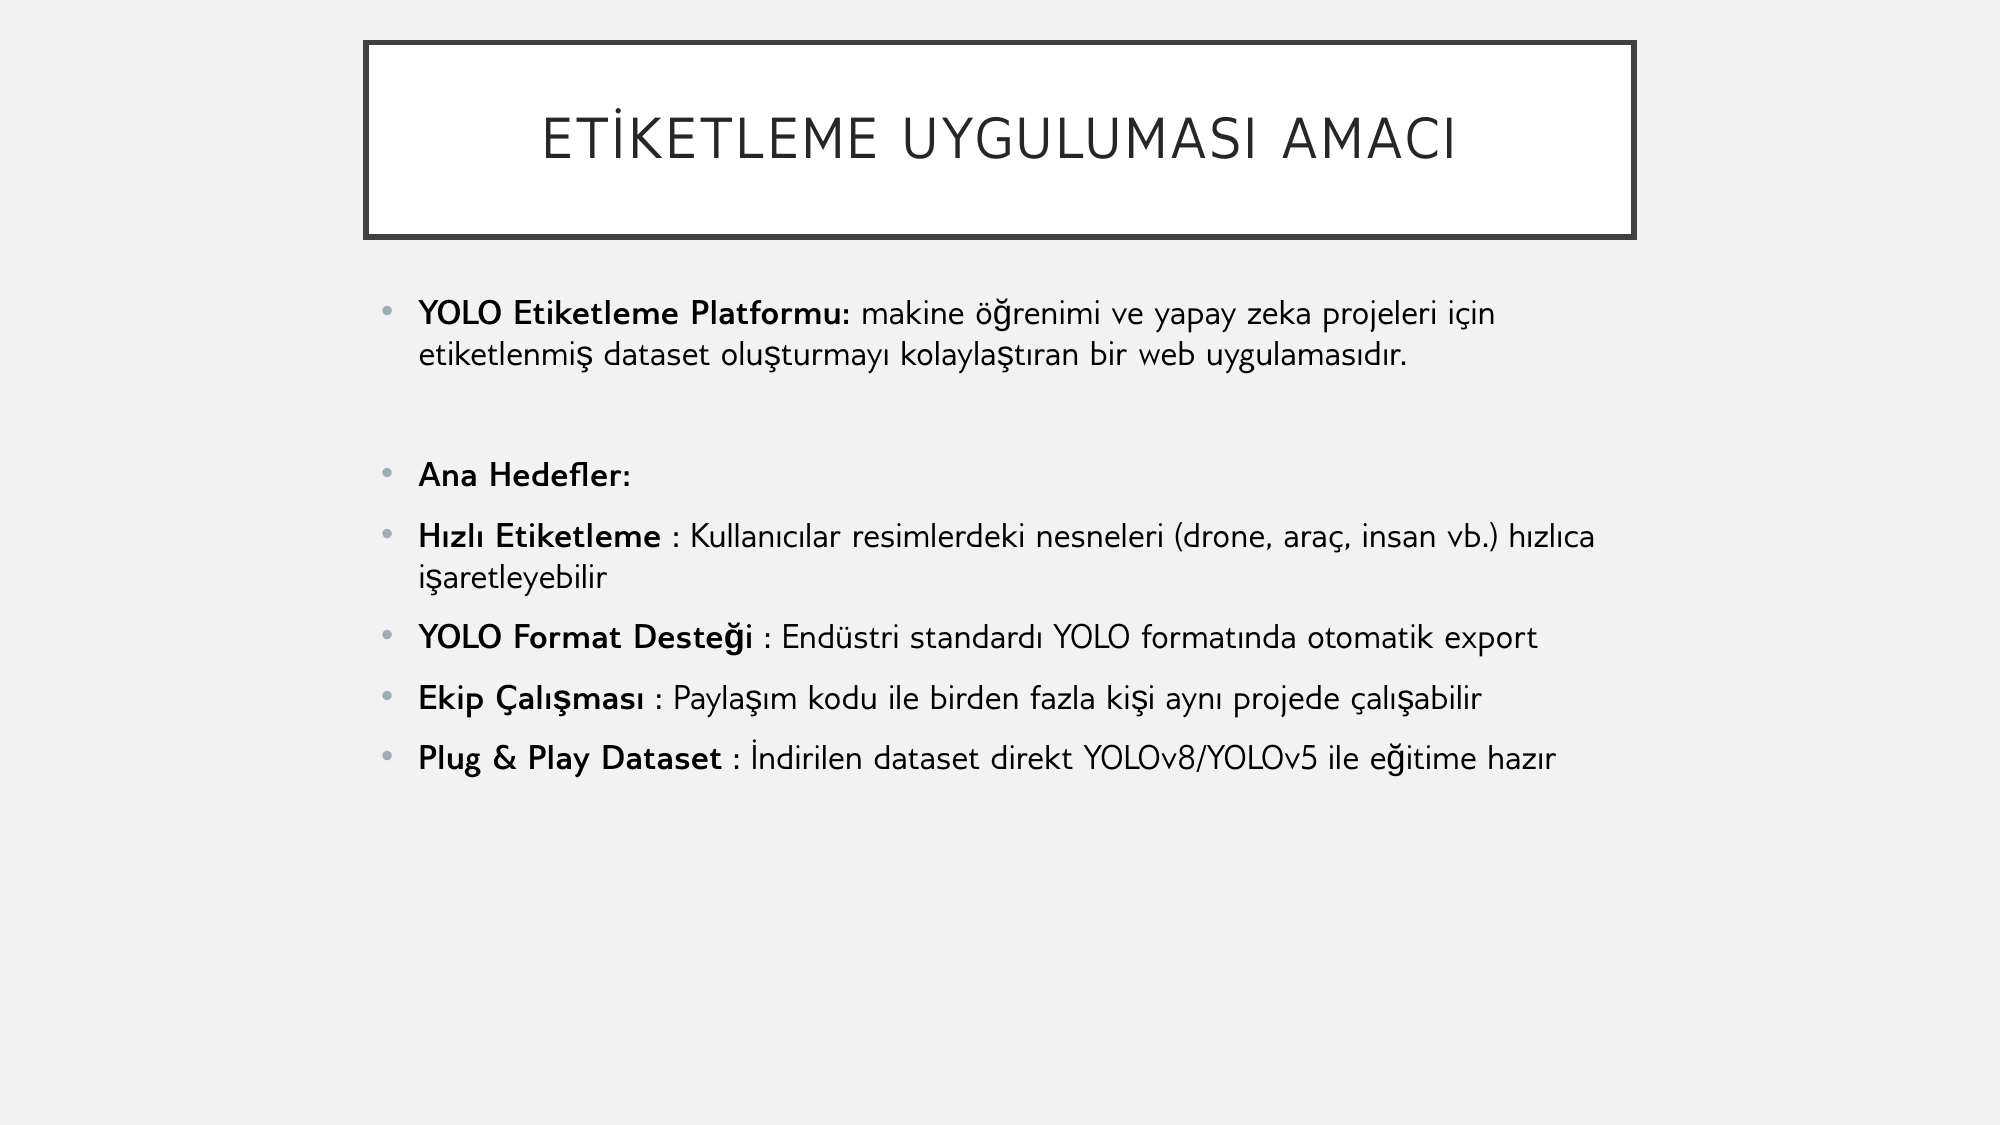

# Etiketleme UYGULUMASI Amacı
YOLO Etiketleme Platformu: makine öğrenimi ve yapay zeka projeleri için etiketlenmiş dataset oluşturmayı kolaylaştıran bir web uygulamasıdır.

Ana Hedefler:
Hızlı Etiketleme : Kullanıcılar resimlerdeki nesneleri (drone, araç, insan vb.) hızlıca işaretleyebilir
YOLO Format Desteği : Endüstri standardı YOLO formatında otomatik export
Ekip Çalışması : Paylaşım kodu ile birden fazla kişi aynı projede çalışabilir
Plug & Play Dataset : İndirilen dataset direkt YOLOv8/YOLOv5 ile eğitime hazır